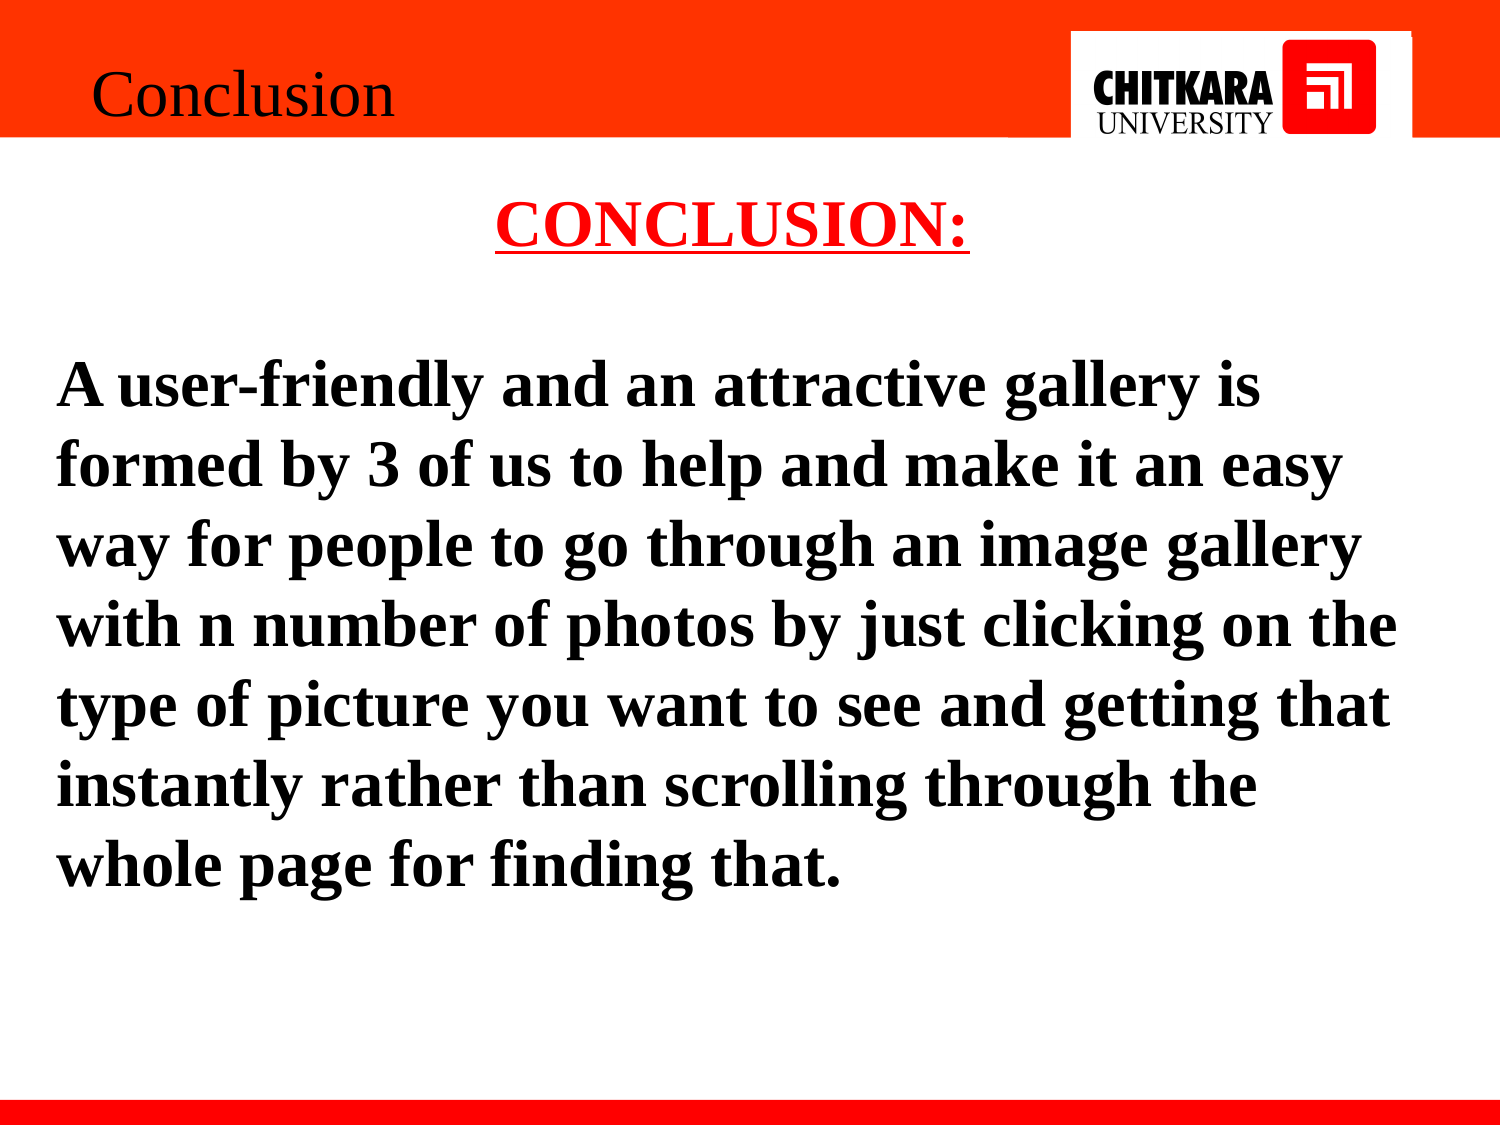

Conclusion
CONCLUSION:

A user-friendly and an attractive gallery is formed by 3 of us to help and make it an easy way for people to go through an image gallery with n number of photos by just clicking on the type of picture you want to see and getting that instantly rather than scrolling through the whole page for finding that.